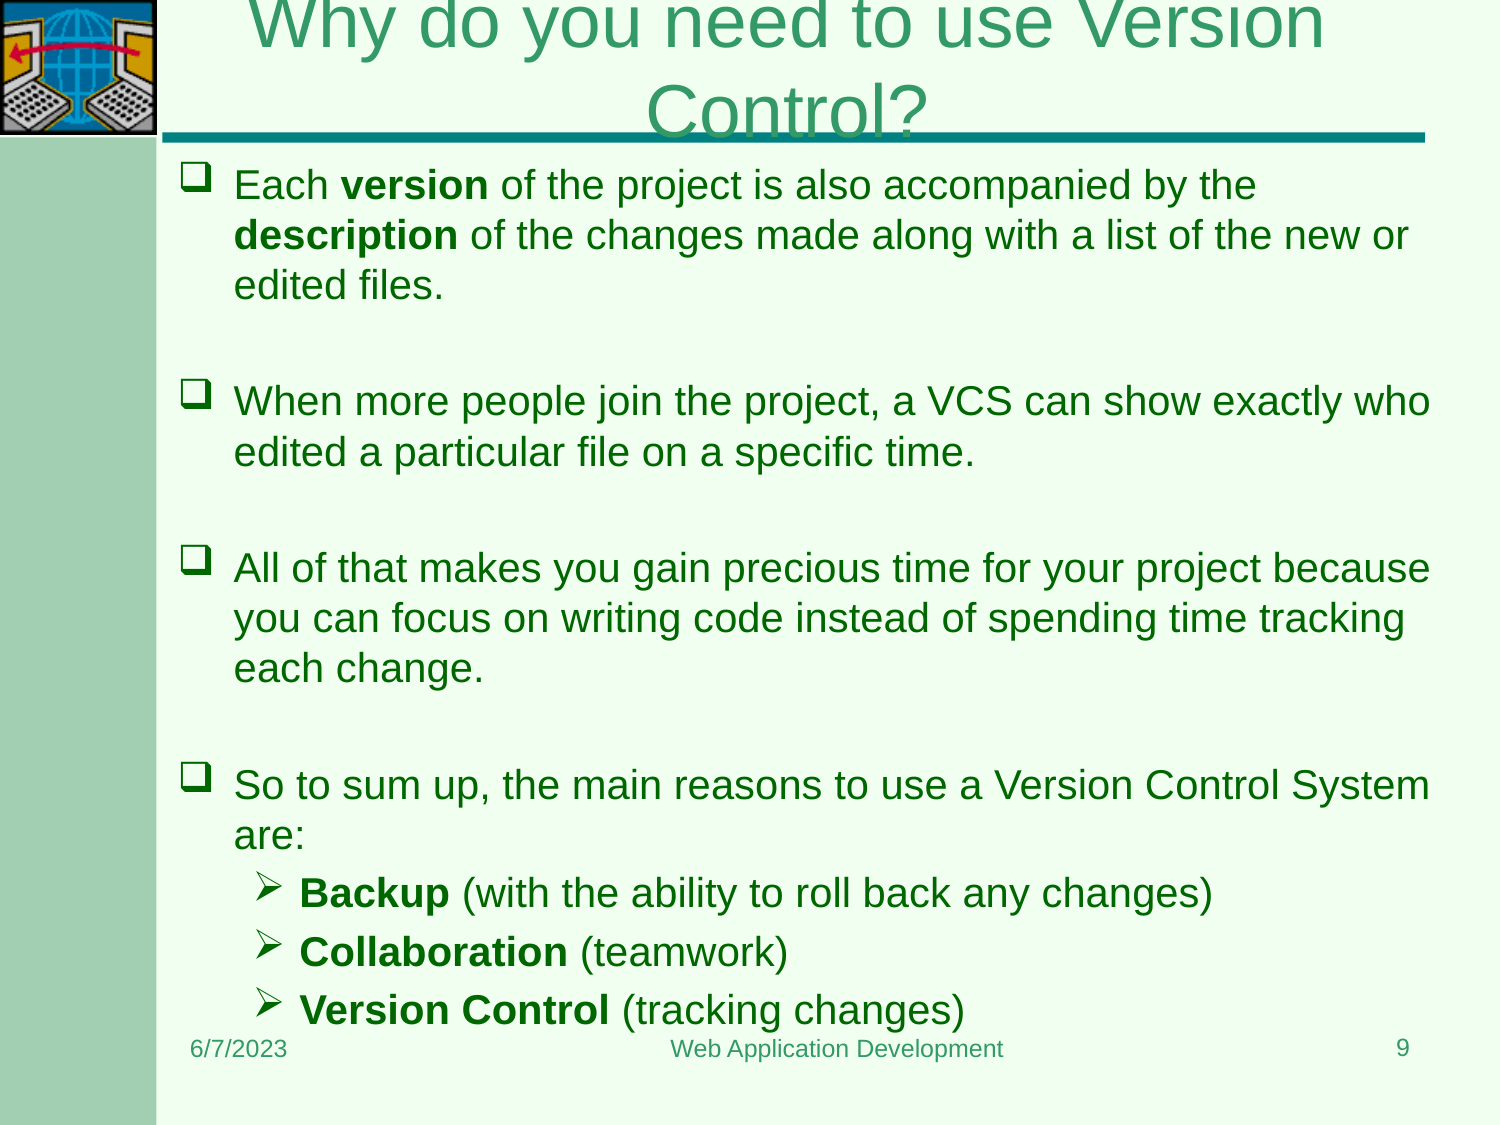

# Why do you need to use Version Control?
Each version of the project is also accompanied by the description of the changes made along with a list of the new or edited files.

When more people join the project, a VCS can show exactly who edited a particular file on a specific time.

All of that makes you gain precious time for your project because you can focus on writing code instead of spending time tracking each change.

So to sum up, the main reasons to use a Version Control System are:
Backup (with the ability to roll back any changes)
Collaboration (teamwork)
Version Control (tracking changes)

9
6/7/2023
Web Application Development